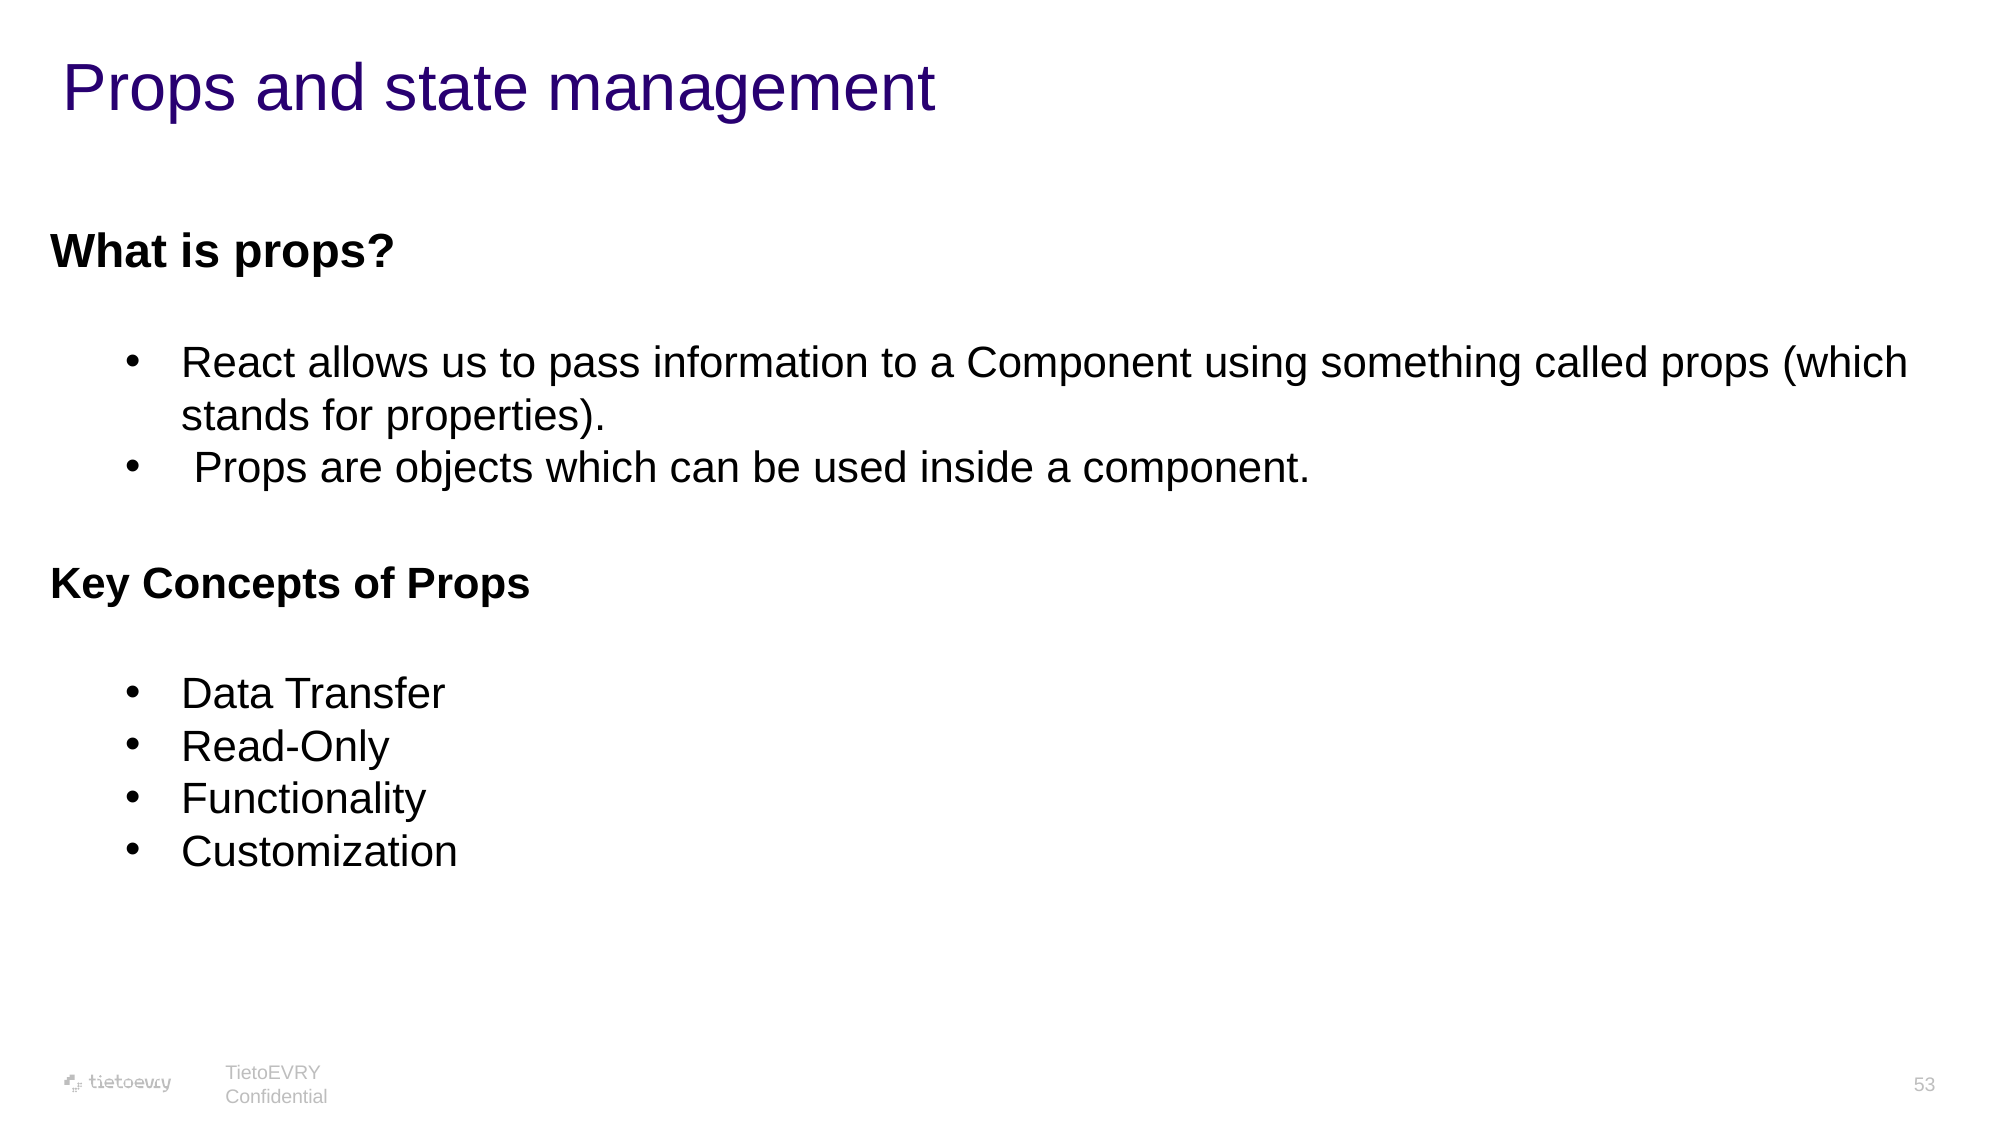

# Props and state management
What is props?
React allows us to pass information to a Component using something called props (which stands for properties).
 Props are objects which can be used inside a component.

Key Concepts of Props
Data Transfer
Read-Only
Functionality
Customization

TietoEVRY Confidential
53